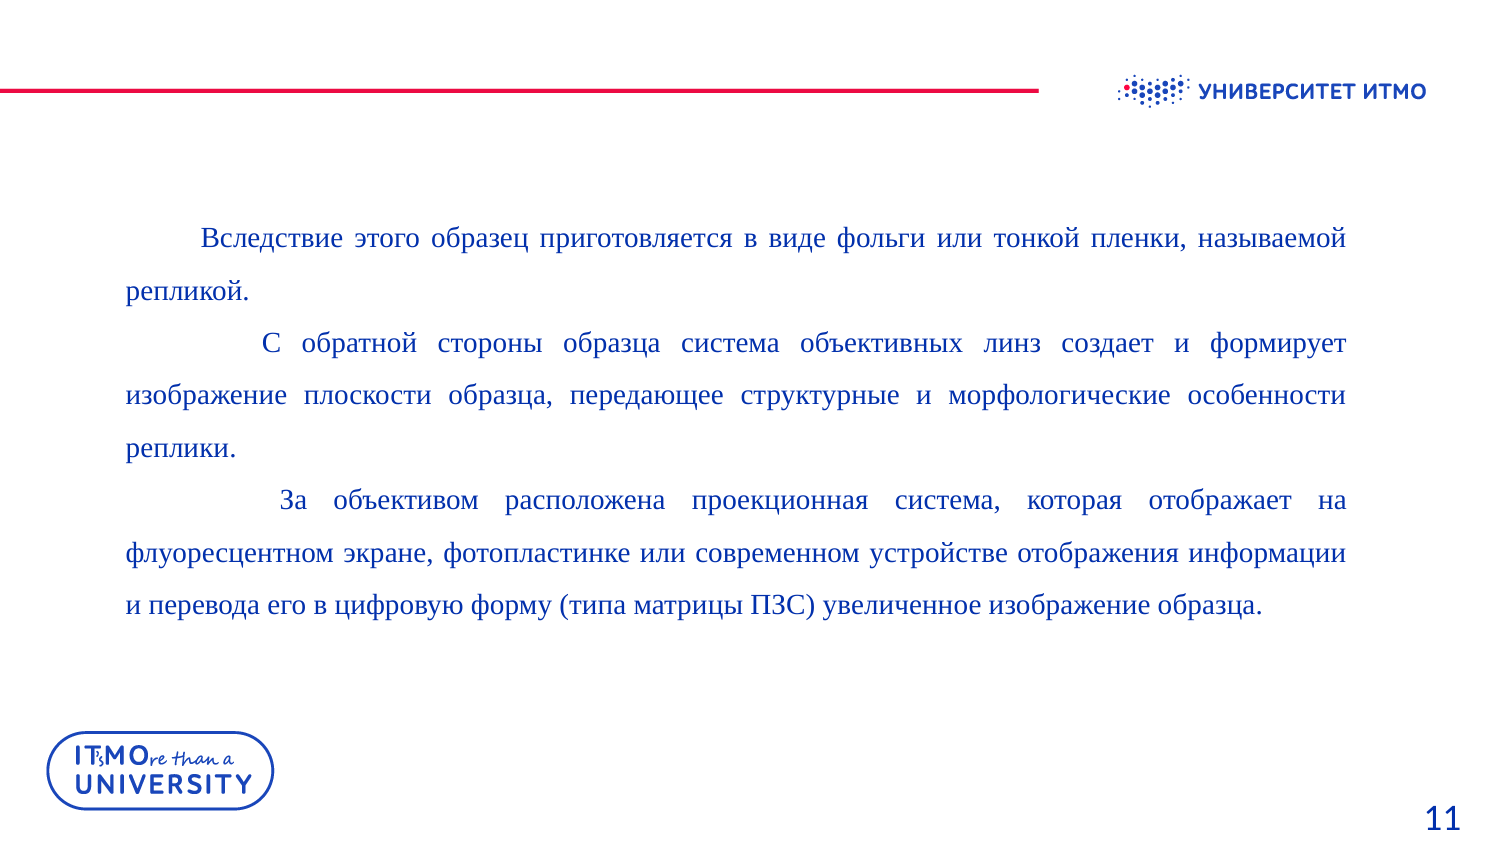

Вследствие этого образец приготовляется в виде фольги или тонкой пленки, называемой репликой.
   С обратной стороны образца система объективных линз создает и формирует изображение плоскости образца, передающее структурные и морфологические особенности реплики.
   За объективом расположена проекционная система, которая отображает на флуоресцентном экране, фотопластинке или современном устройстве отображения информации и перевода его в цифровую форму (типа матрицы ПЗС) увеличенное изображение образца.
11